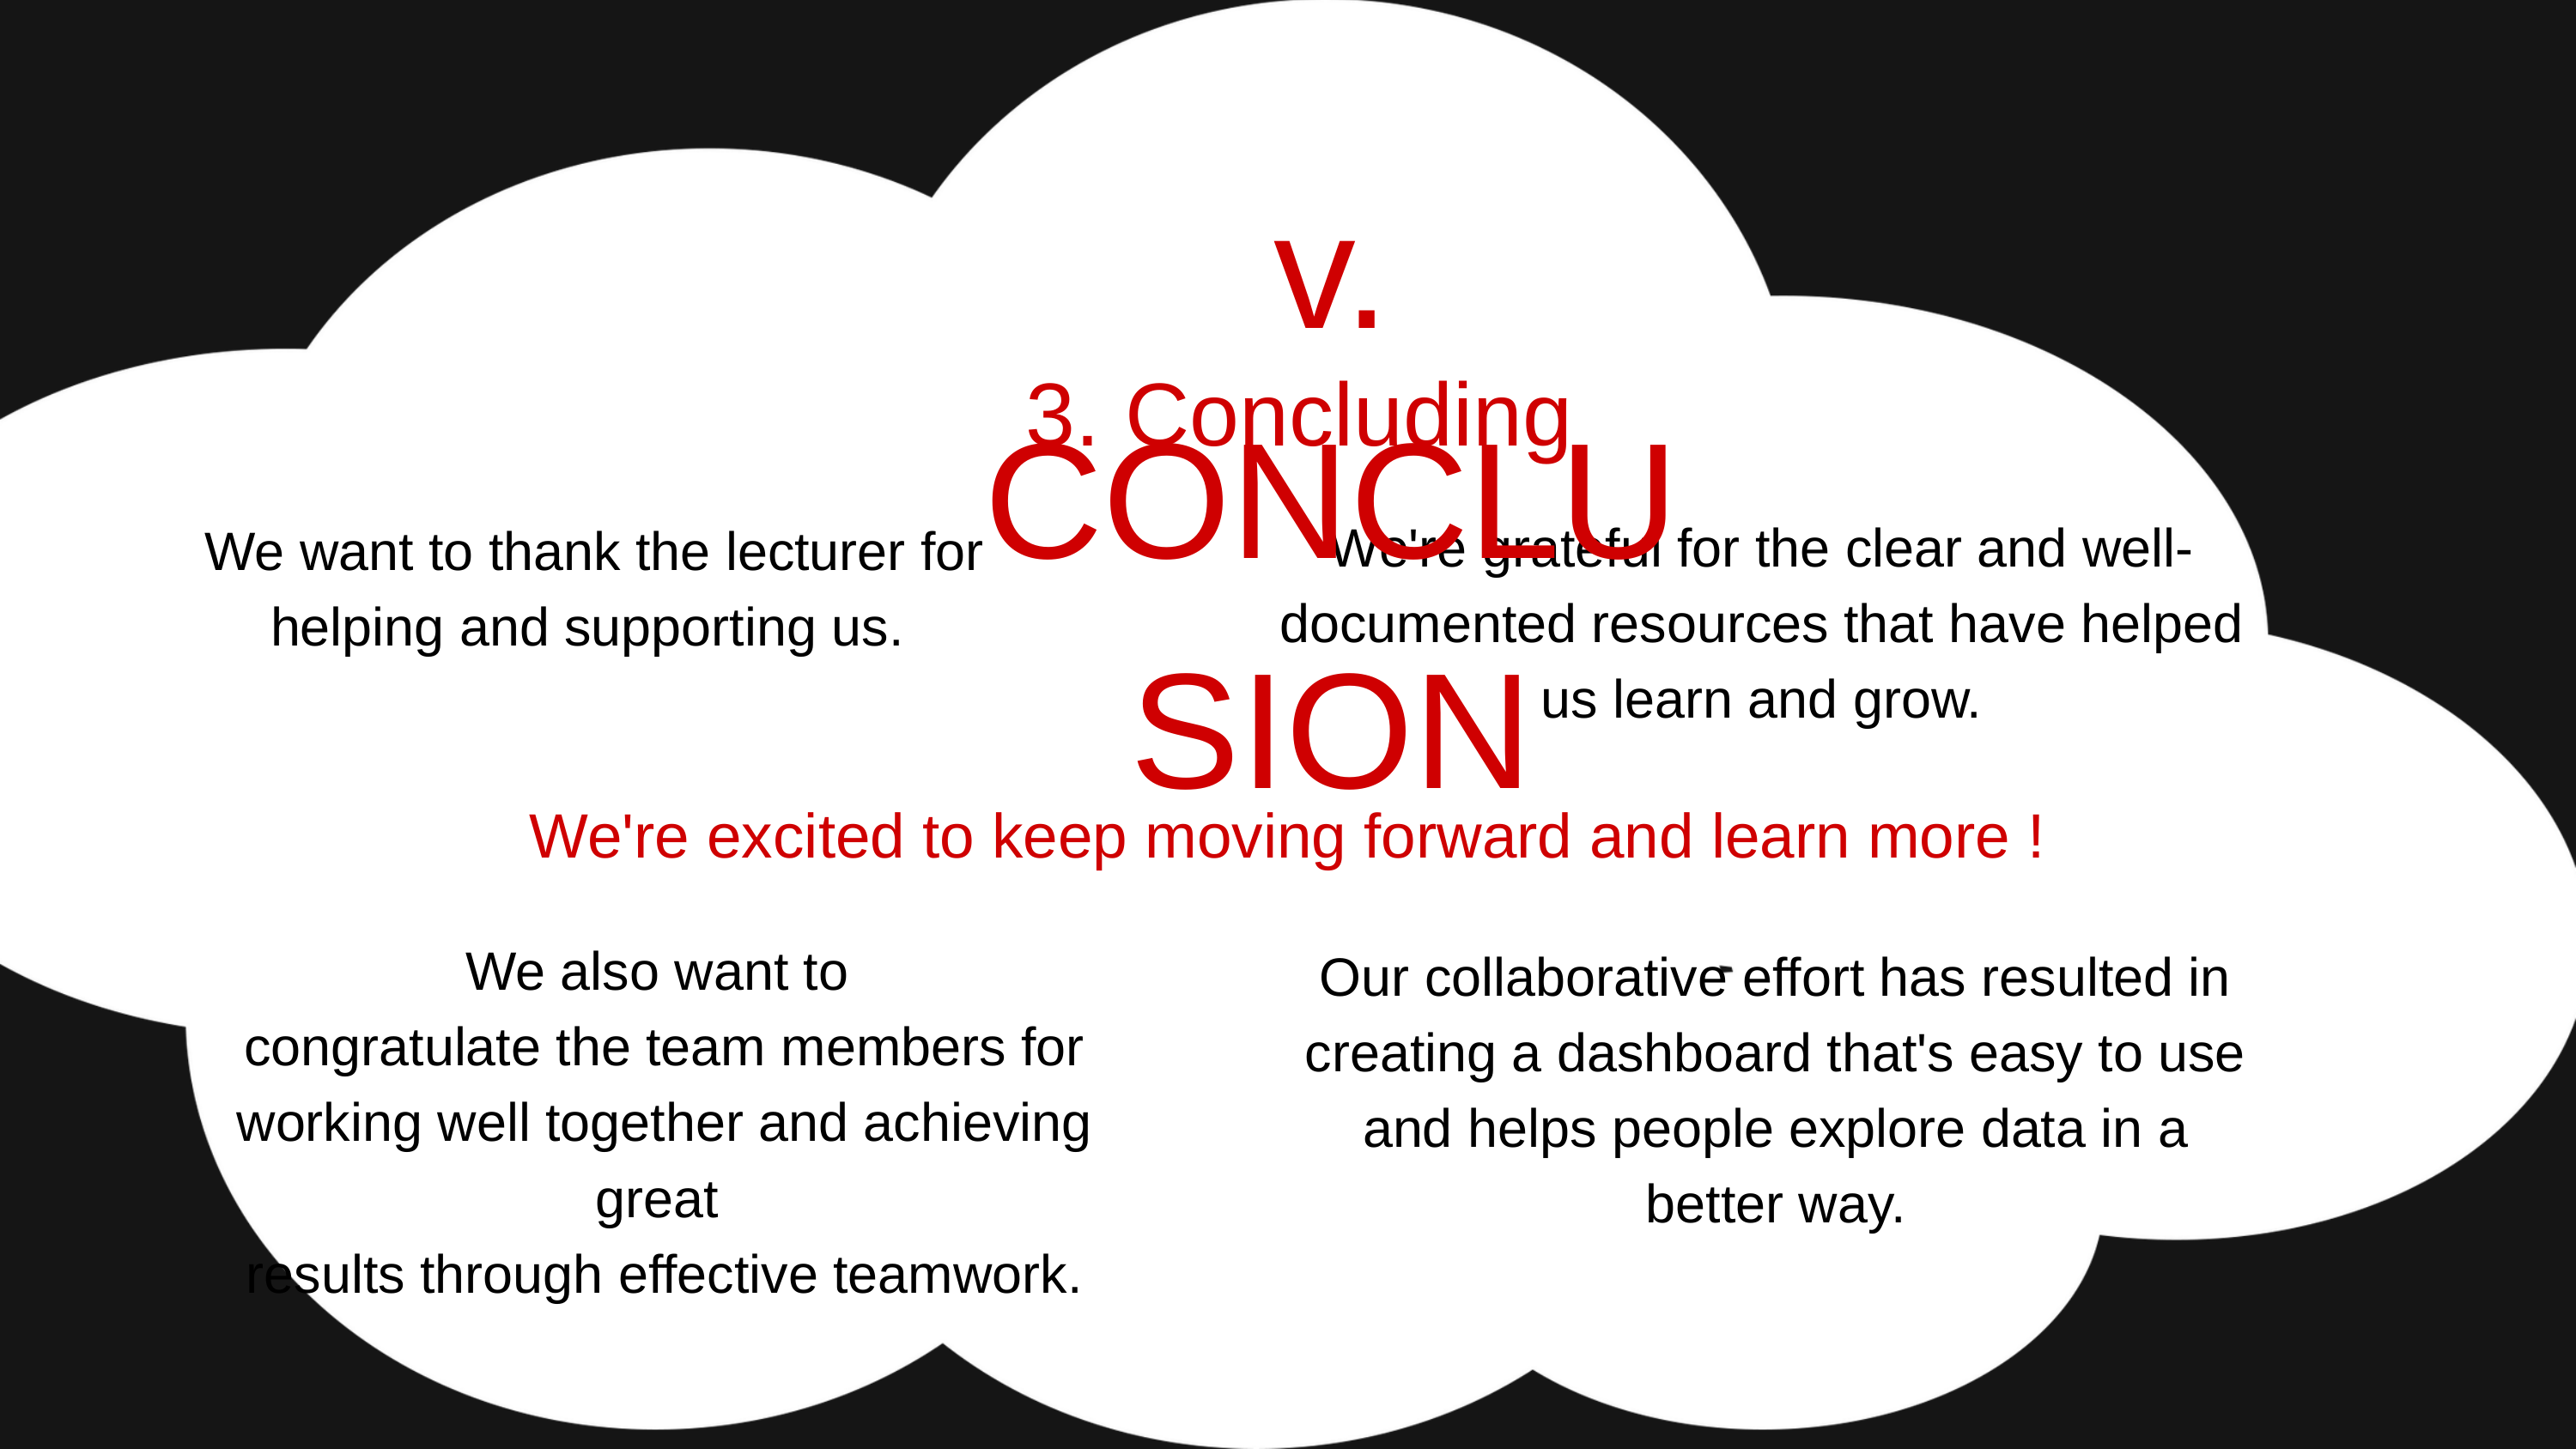

v. CONCLUSION
3. Concluding
We're grateful for the clear and well-documented resources that have helped us learn and grow.
We want to thank the lecturer for helping and supporting us.

We're excited to keep moving forward and learn more !
We also want to
congratulate the team members for working well together and achieving great
results through effective teamwork.
Our collaborative effort has resulted in creating a dashboard that's easy to use and helps people explore data in a better way.